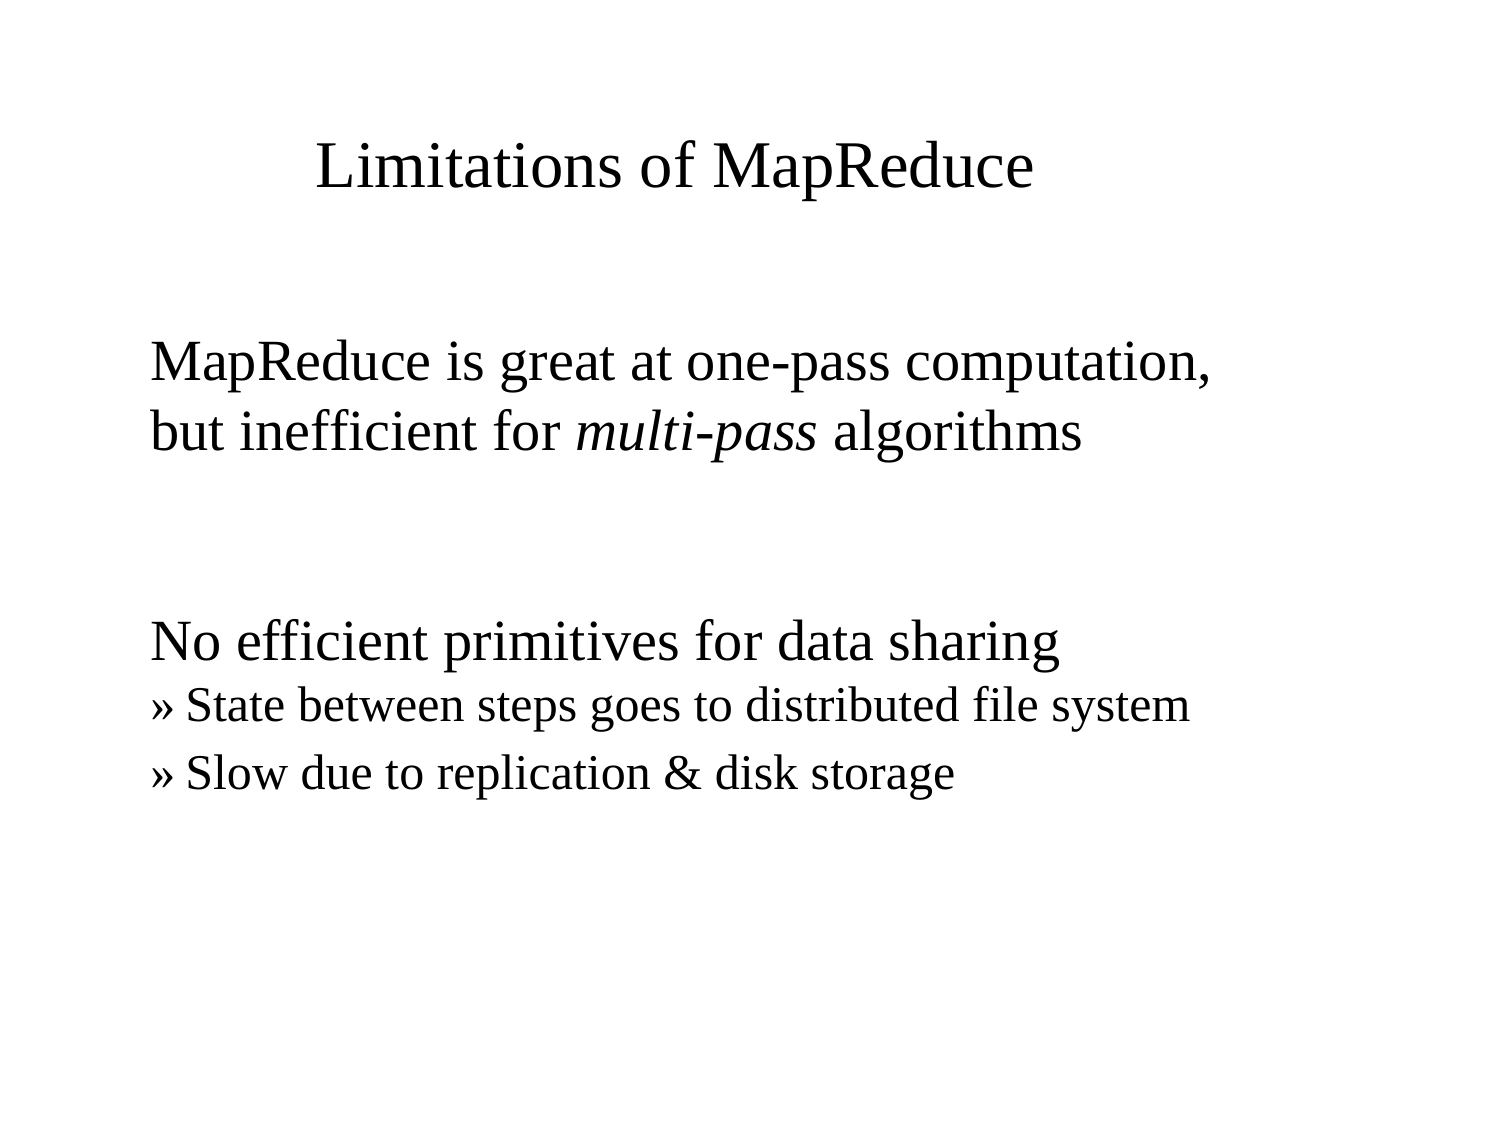

Limitations of MapReduce
MapReduce is great at one-pass computation,
but inefficient for multi-pass algorithms

No efficient primitives for data sharing
» State between steps goes to distributed file system
» Slow due to replication & disk storage